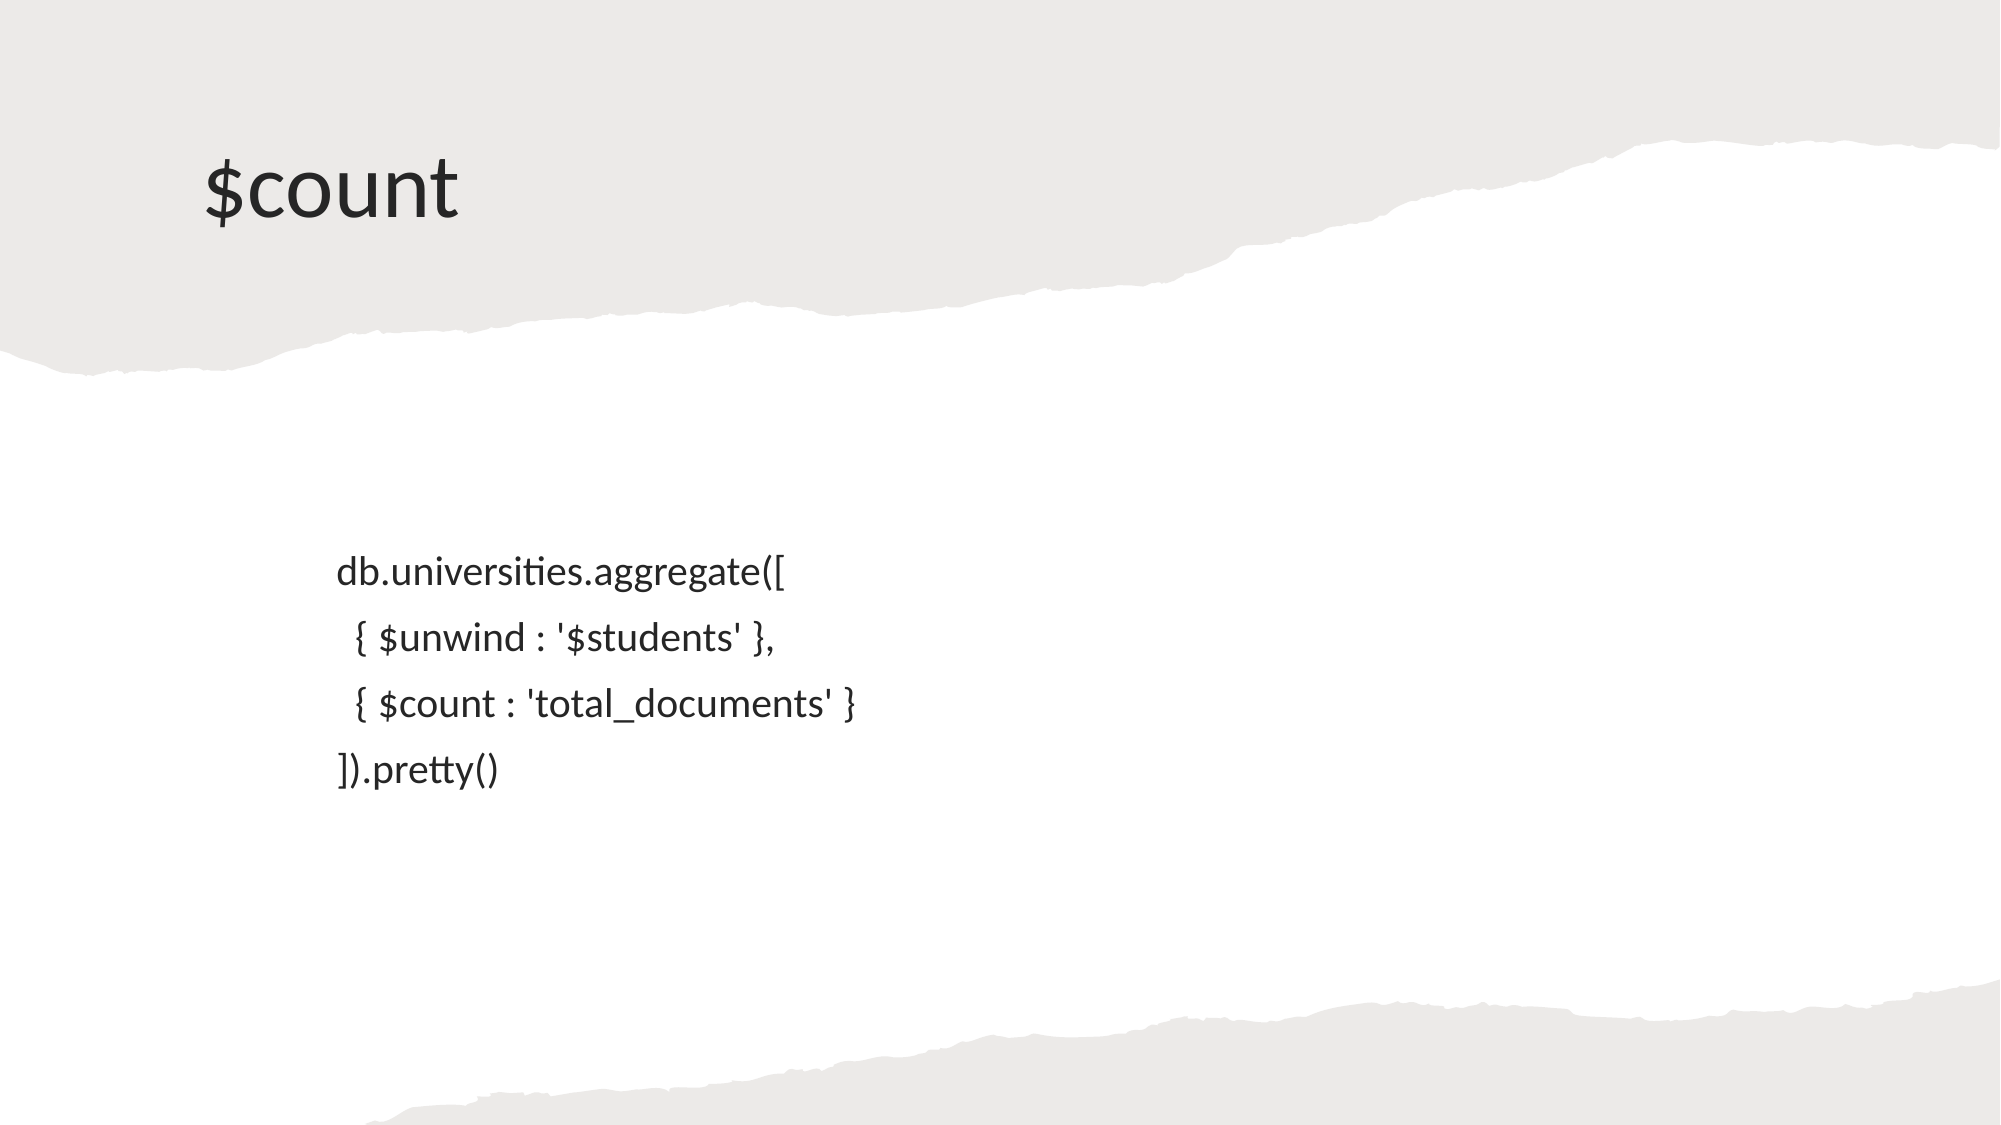

# $count
db.universities.aggregate([
  { $unwind : '$students' },
  { $count : 'total_documents' }
]).pretty()